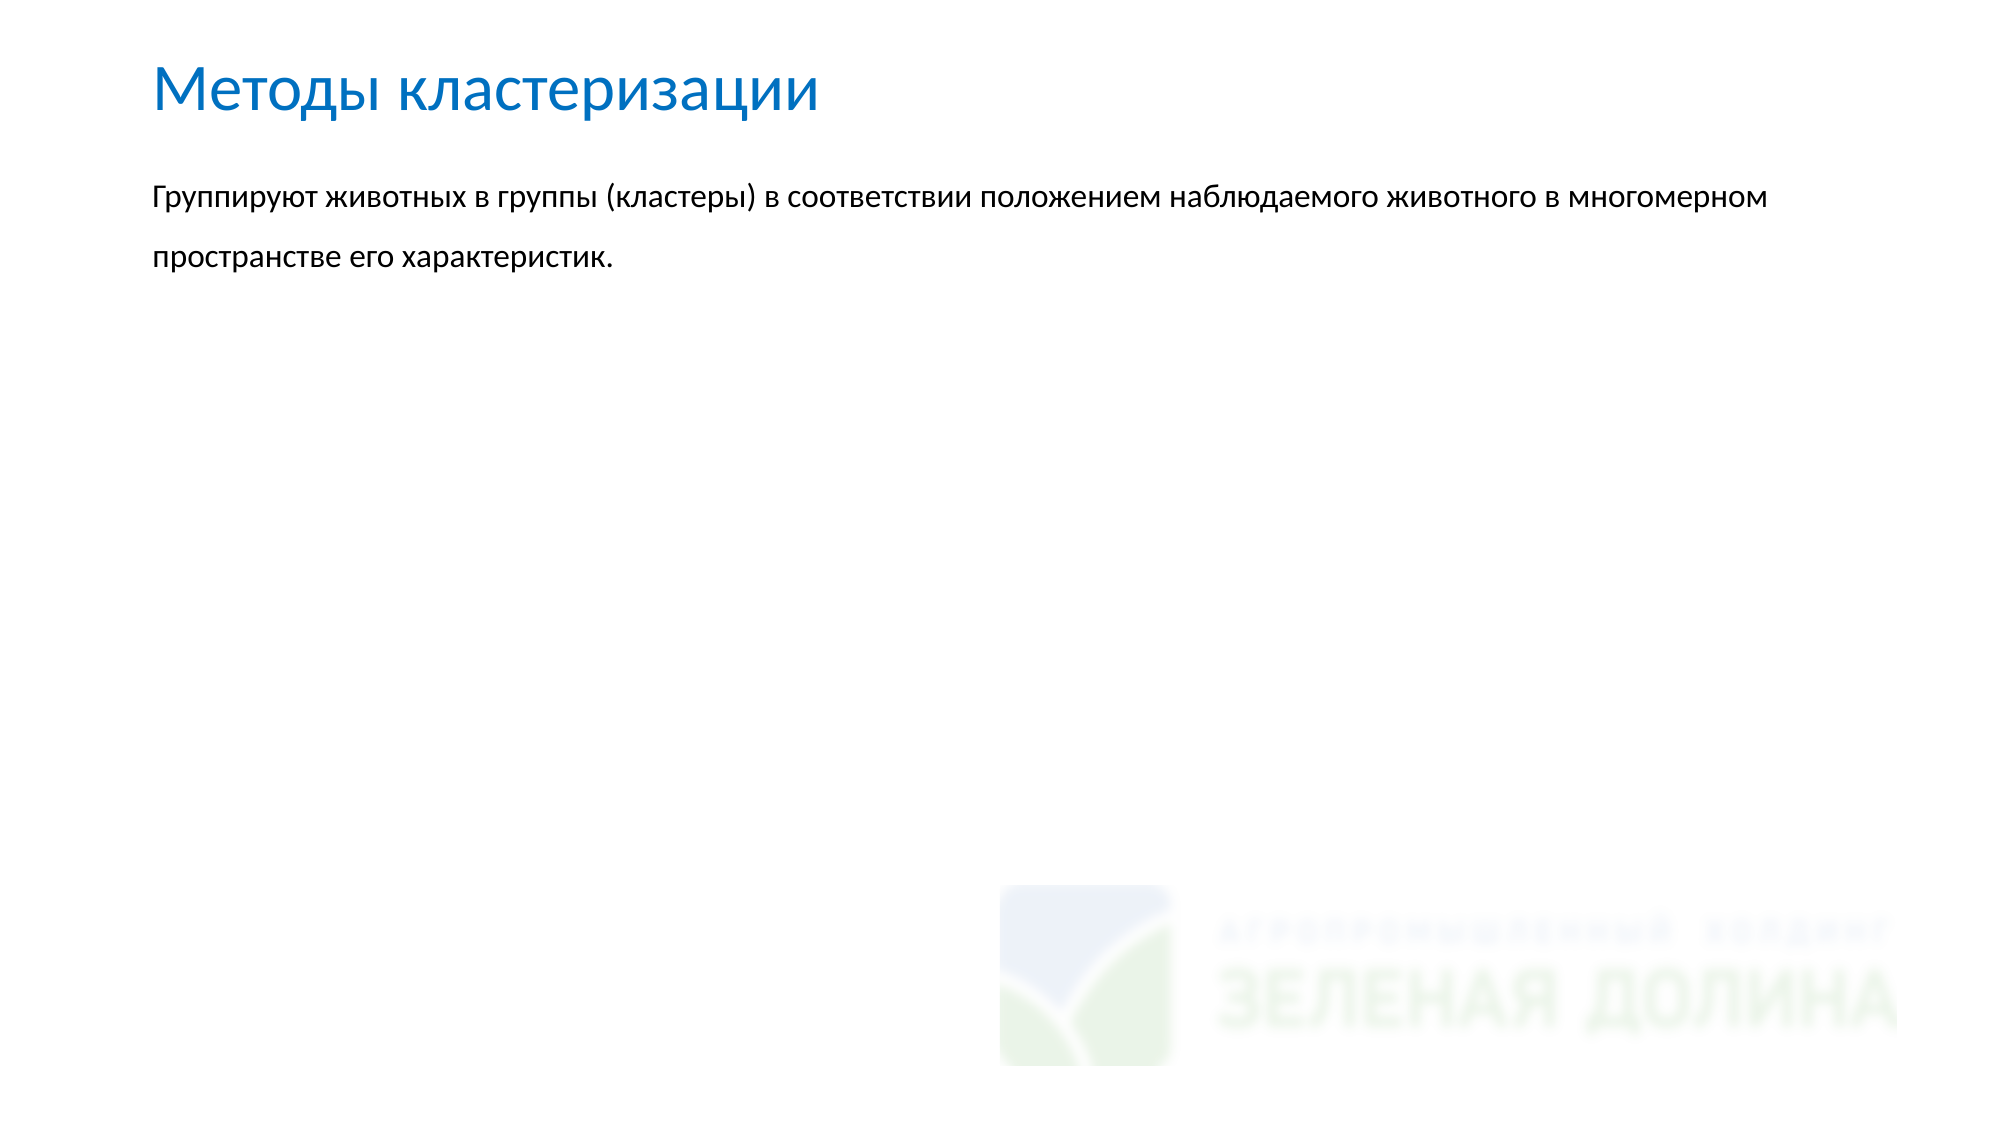

# Методы кластеризации
Группируют животных в группы (кластеры) в соответствии положением наблюдаемого животного в многомерном пространстве его характеристик.